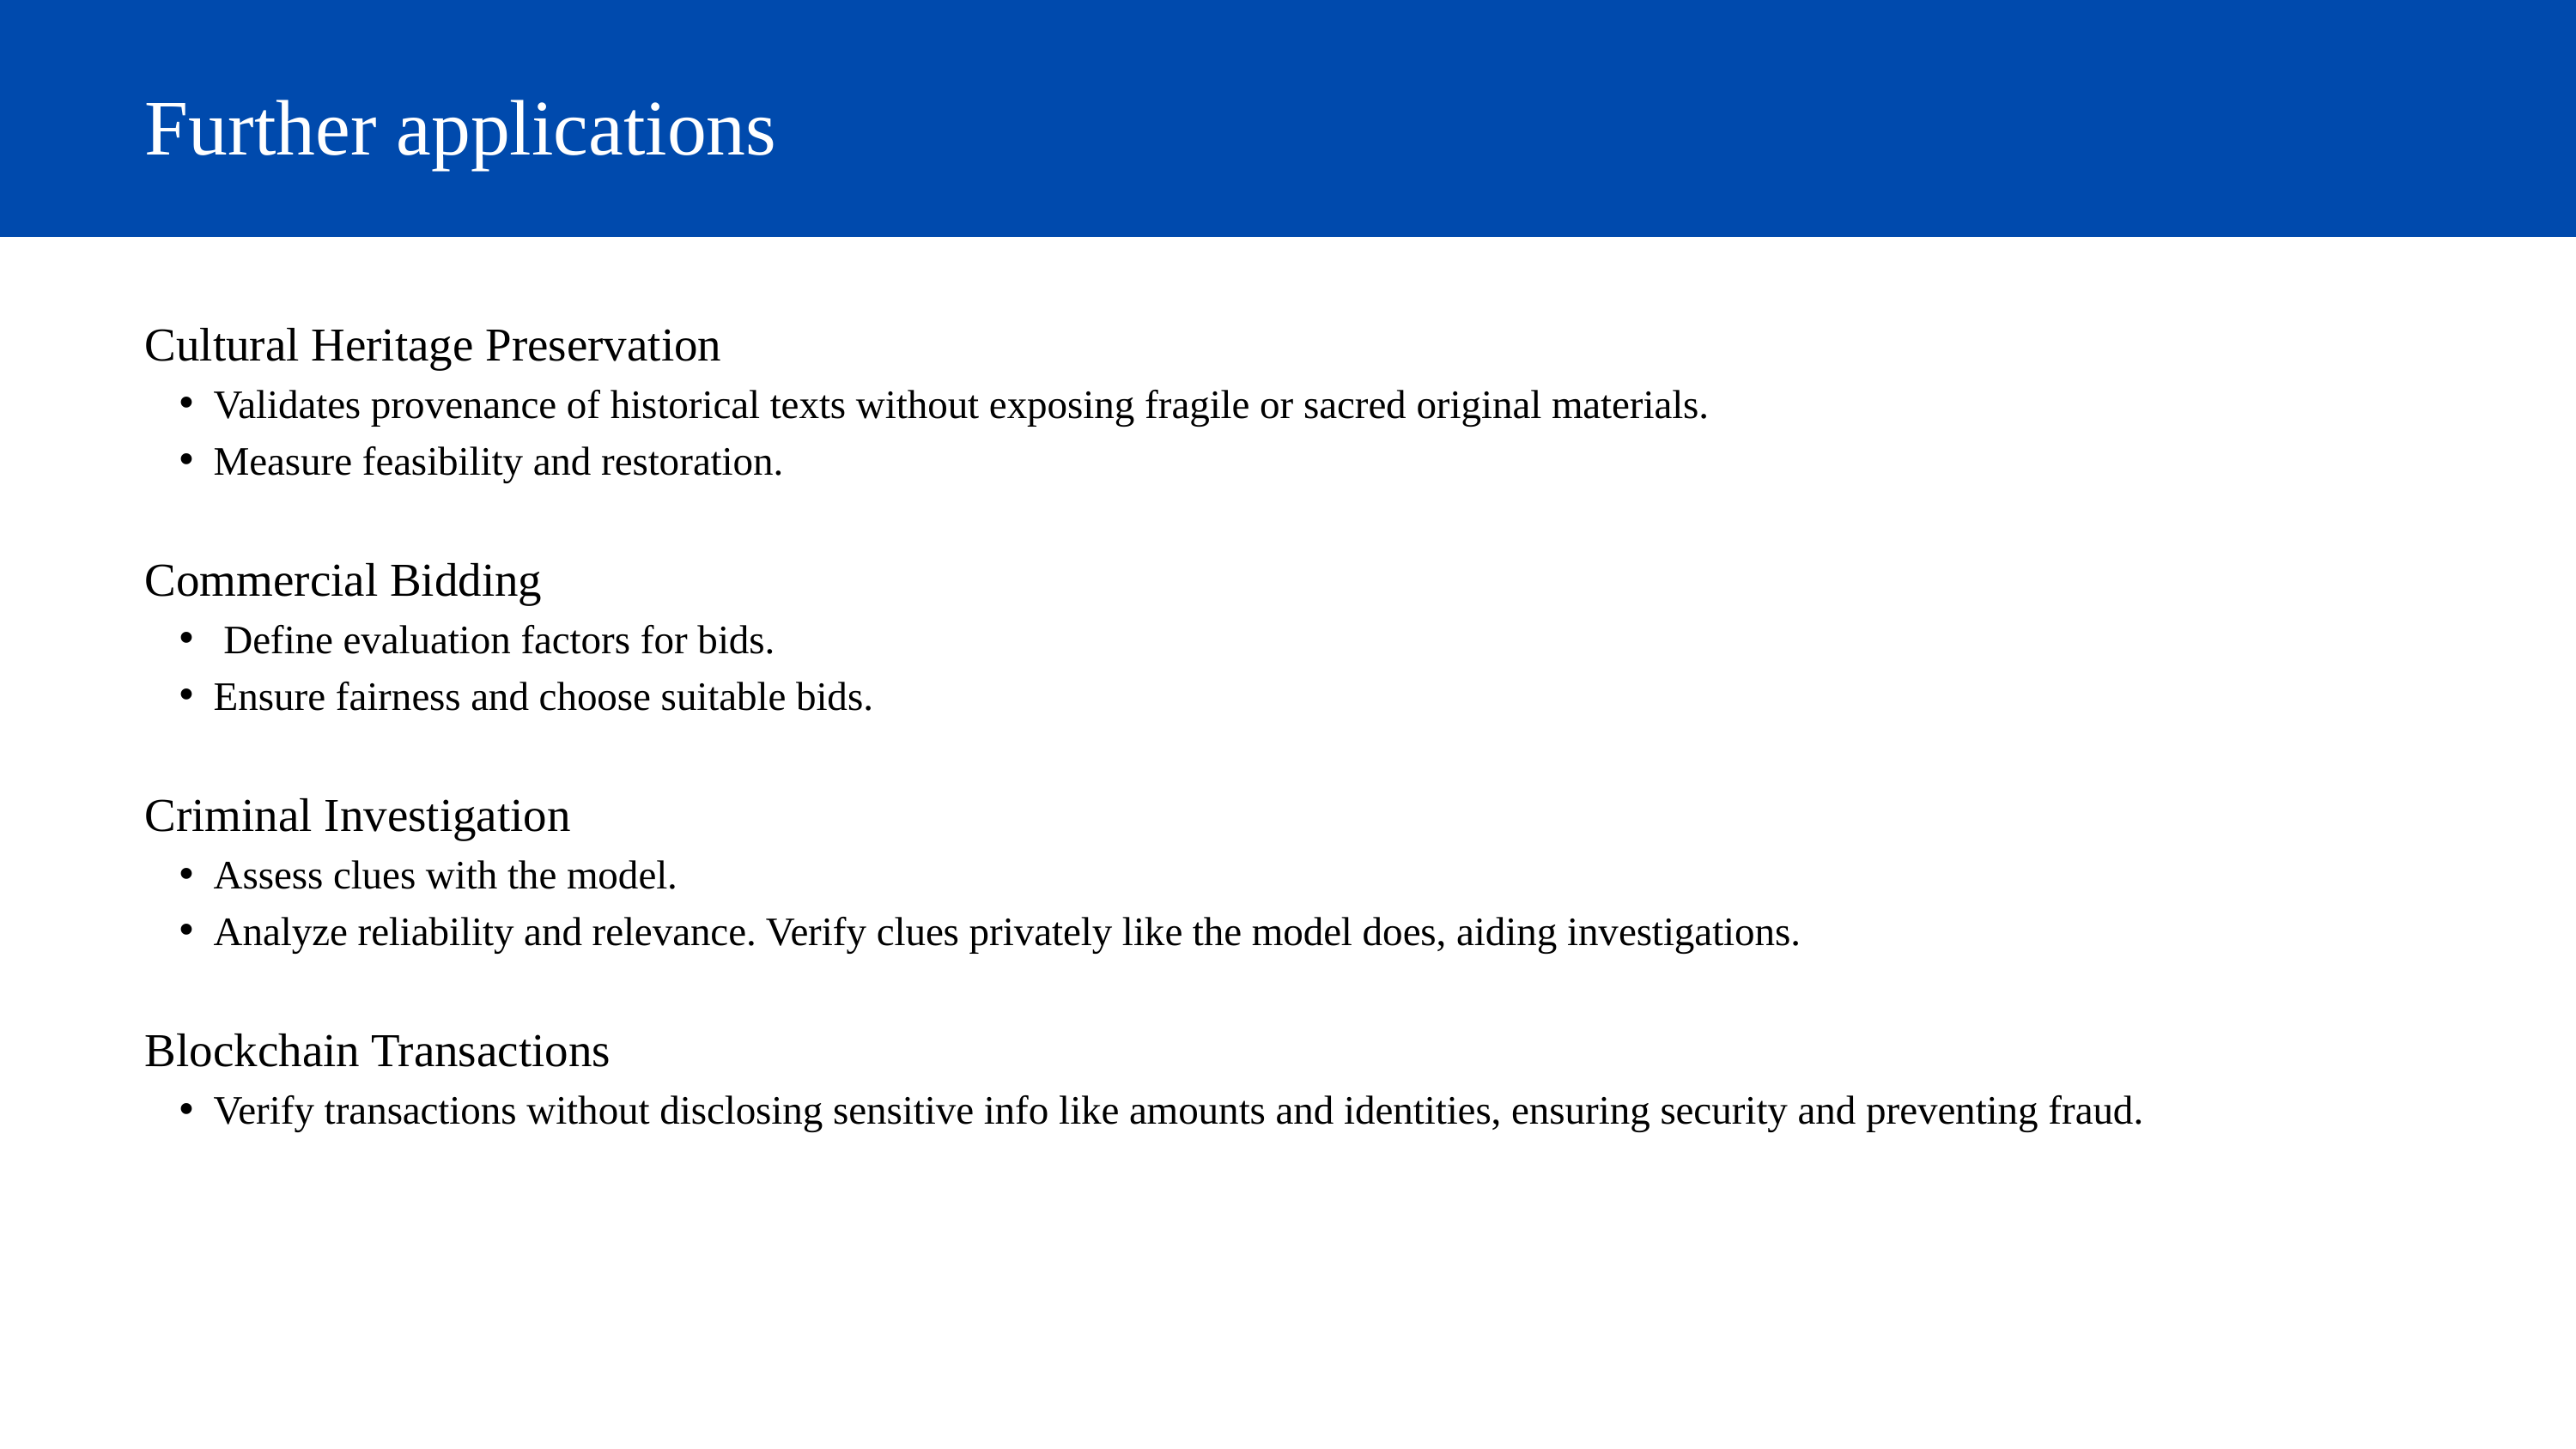

Further applications
Cultural Heritage Preservation
Validates provenance of historical texts without exposing fragile or sacred original materials.
Measure feasibility and restoration.

Commercial Bidding
 Define evaluation factors for bids.
Ensure fairness and choose suitable bids.

Criminal Investigation
Assess clues with the model.
Analyze reliability and relevance. Verify clues privately like the model does, aiding investigations.

Blockchain Transactions
Verify transactions without disclosing sensitive info like amounts and identities, ensuring security and preventing fraud.